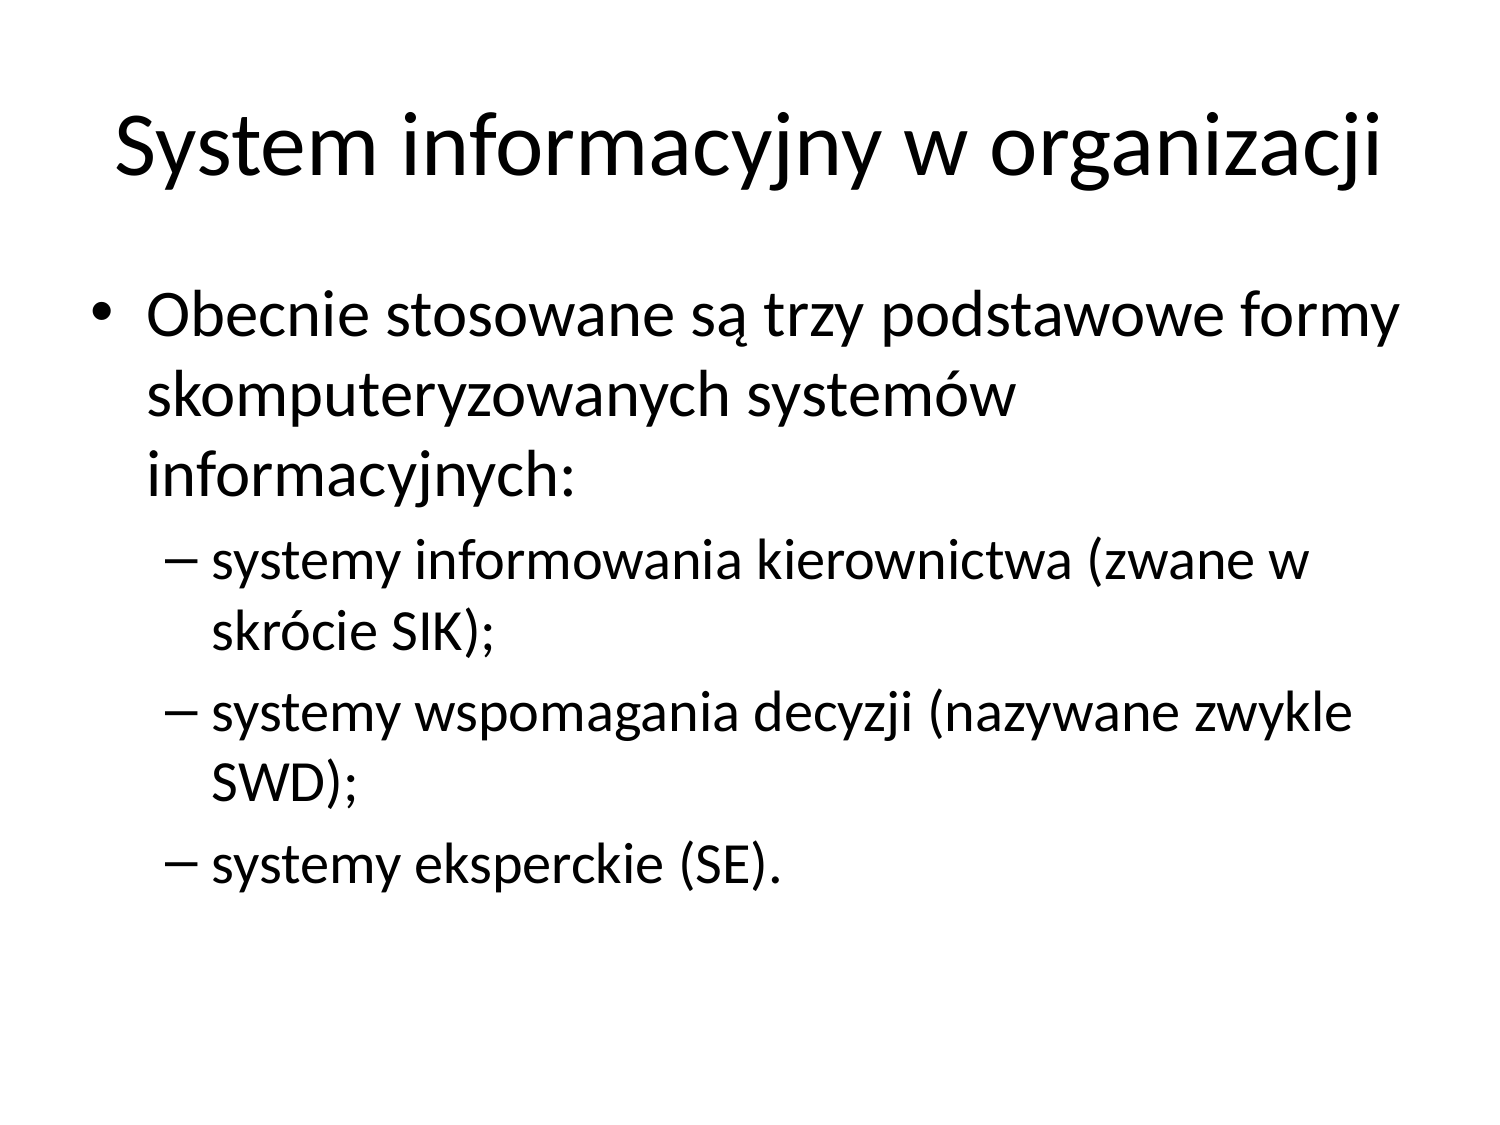

# System informacyjny w organizacji
Obecnie stosowane są trzy podstawowe formy skomputeryzowanych systemów informacyjnych:
systemy informowania kierownictwa (zwane w skrócie SIK);
systemy wspomagania decyzji (nazywane zwykle SWD);
systemy eksperckie (SE).